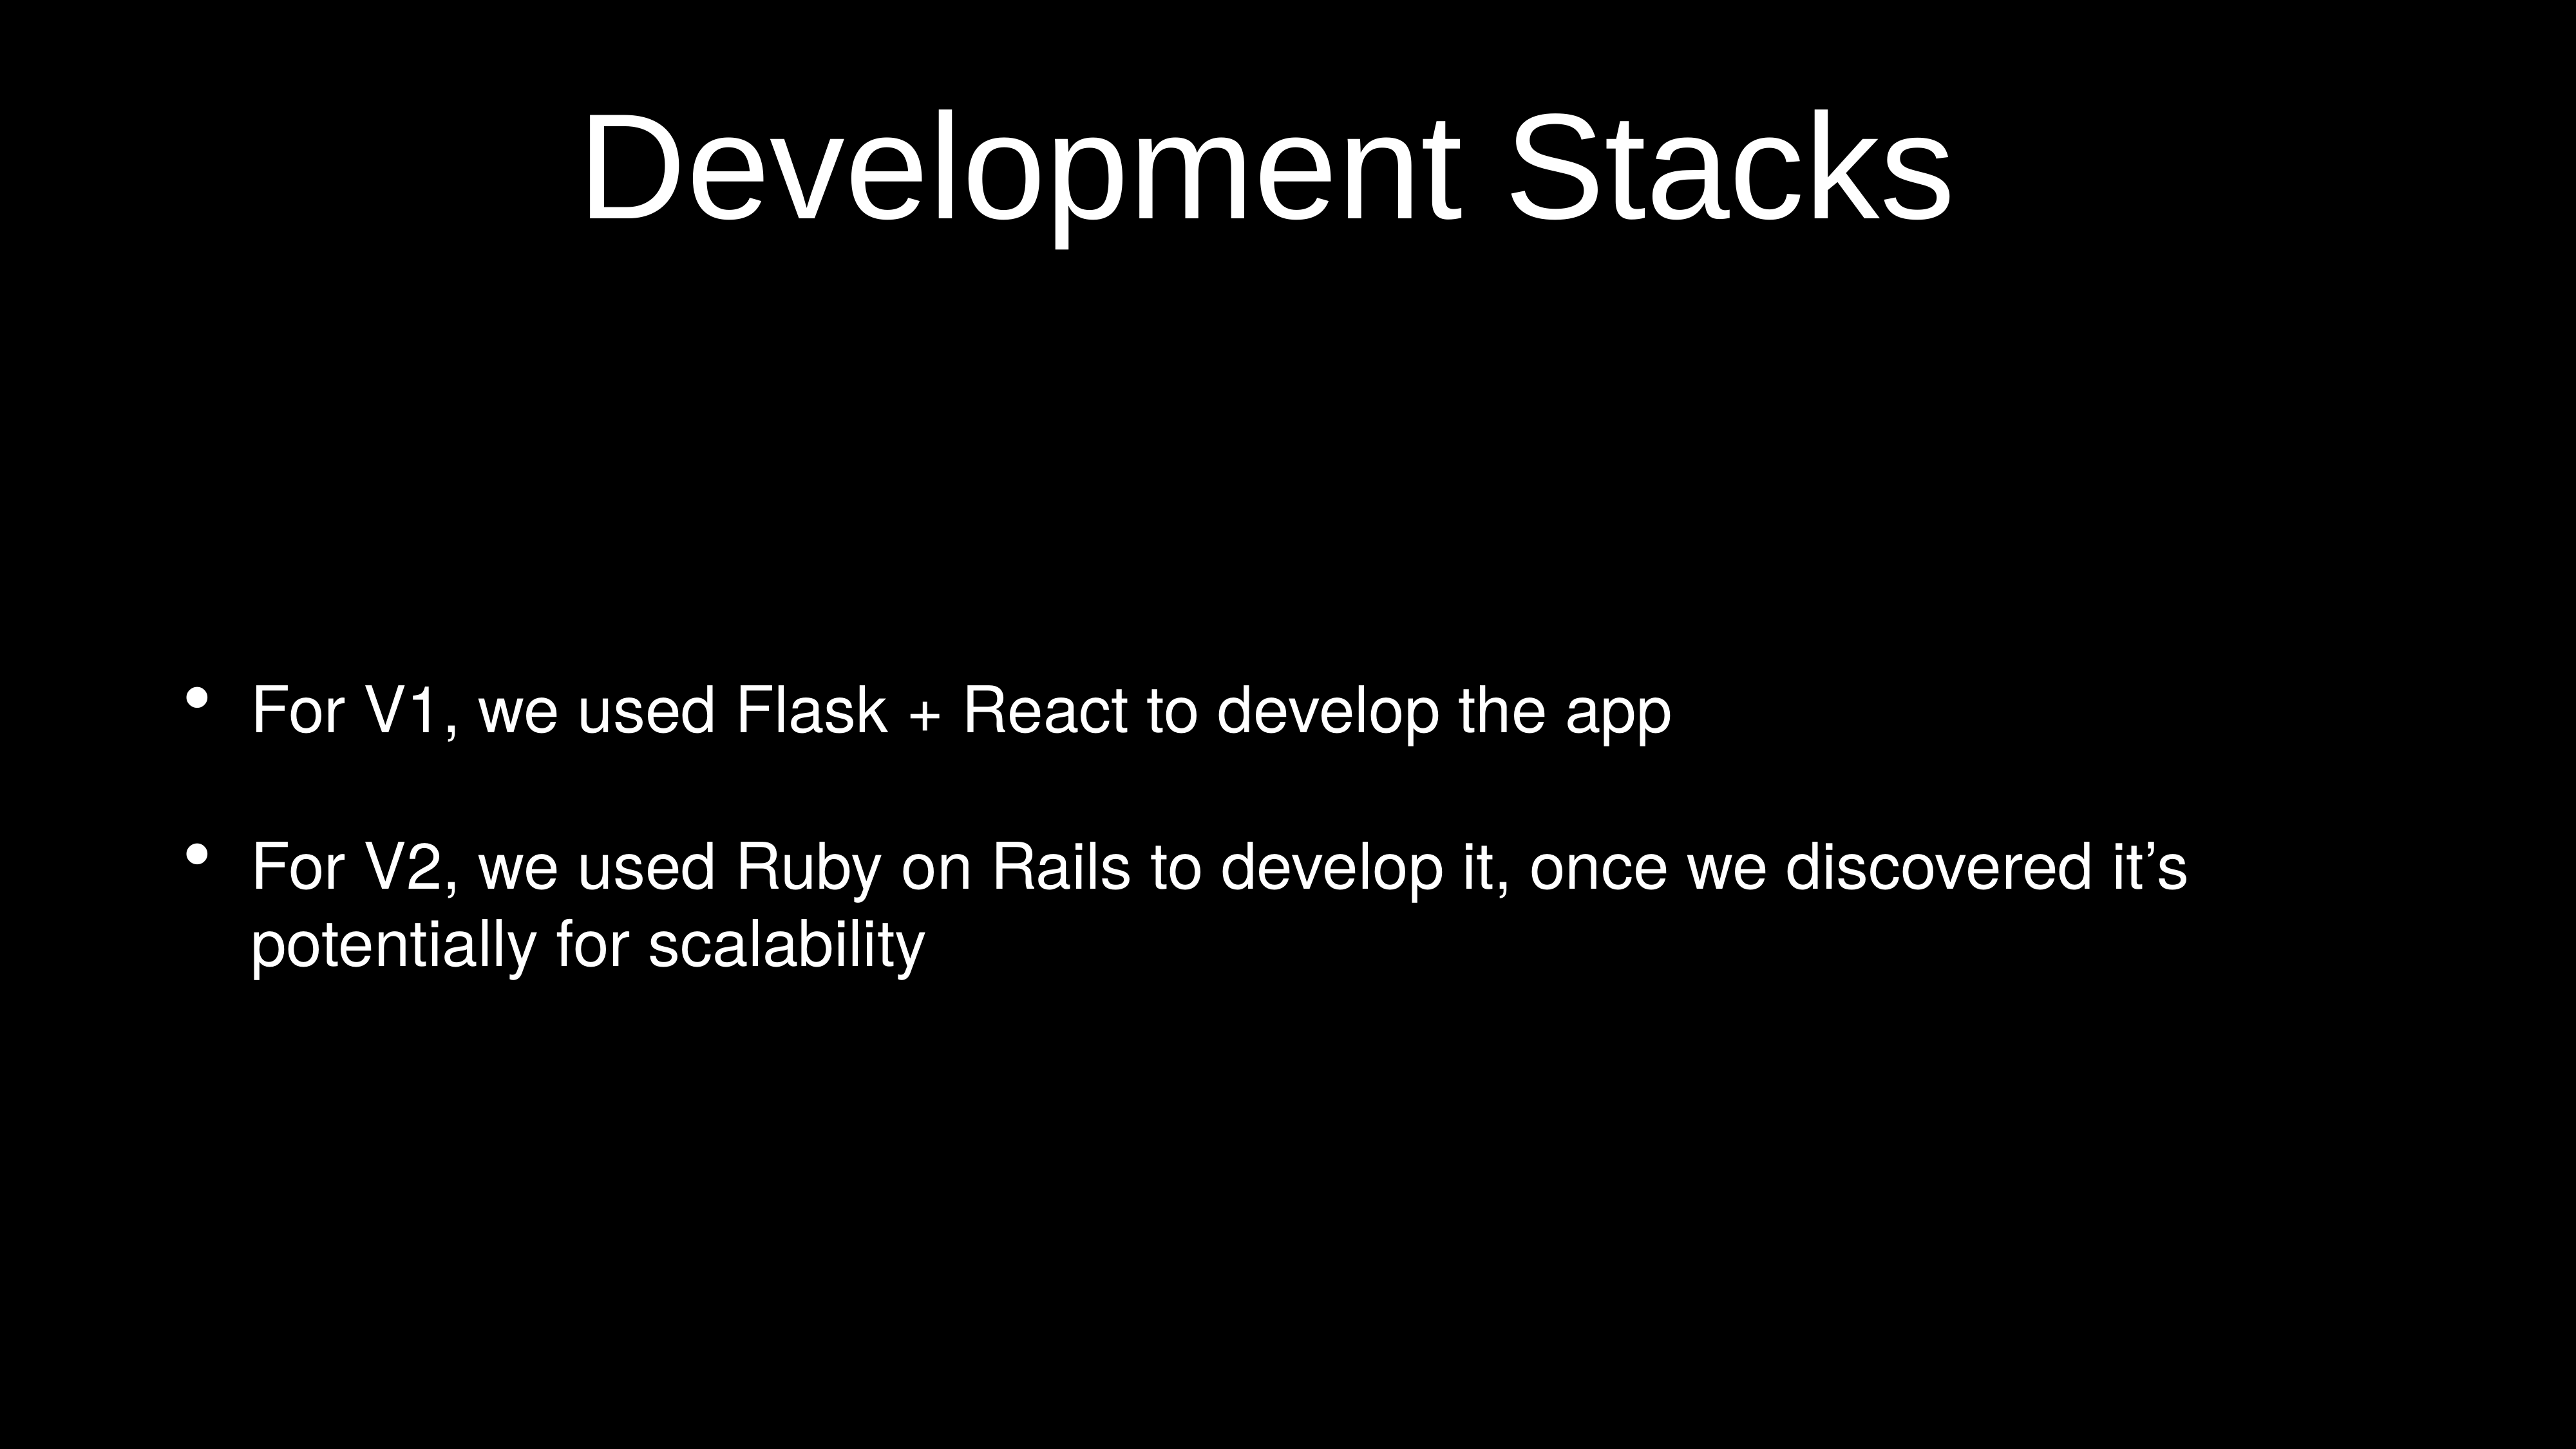

# Development Stacks
For V1, we used Flask + React to develop the app
For V2, we used Ruby on Rails to develop it, once we discovered it’s potentially for scalability